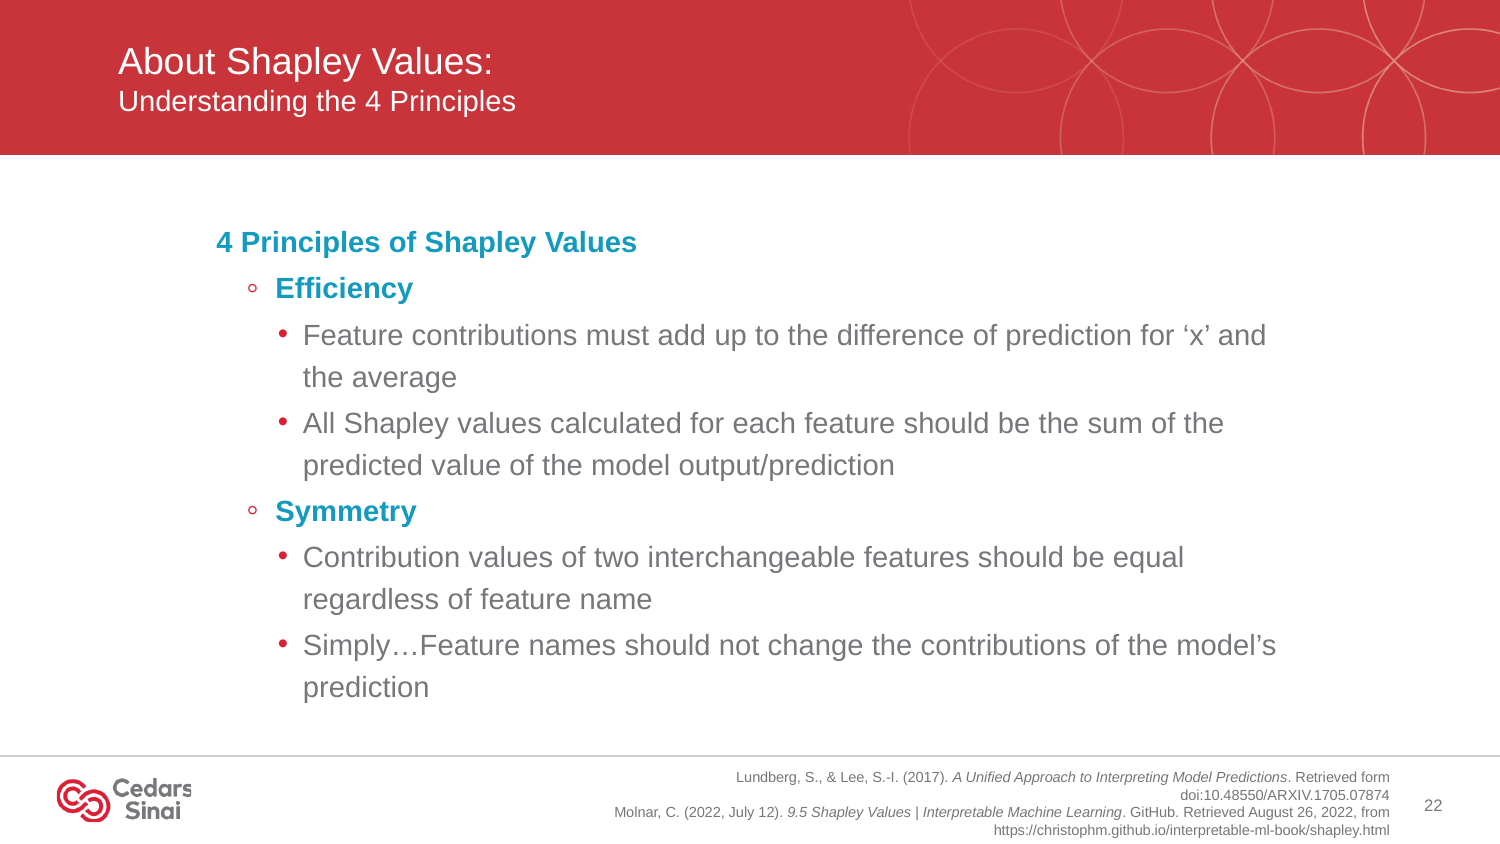

# About Shapley Values: Understanding the 4 Principles
4 Principles of Shapley Values
Efficiency
Feature contributions must add up to the difference of prediction for ‘x’ and the average
All Shapley values calculated for each feature should be the sum of the predicted value of the model output/prediction
Symmetry
Contribution values of two interchangeable features should be equal regardless of feature name
Simply…Feature names should not change the contributions of the model’s prediction
Lundberg, S., & Lee, S.-I. (2017). A Unified Approach to Interpreting Model Predictions. Retrieved form doi:10.48550/ARXIV.1705.07874
Molnar, C. (2022, July 12). 9.5 Shapley Values | Interpretable Machine Learning. GitHub. Retrieved August 26, 2022, from https://christophm.github.io/interpretable-ml-book/shapley.html

22